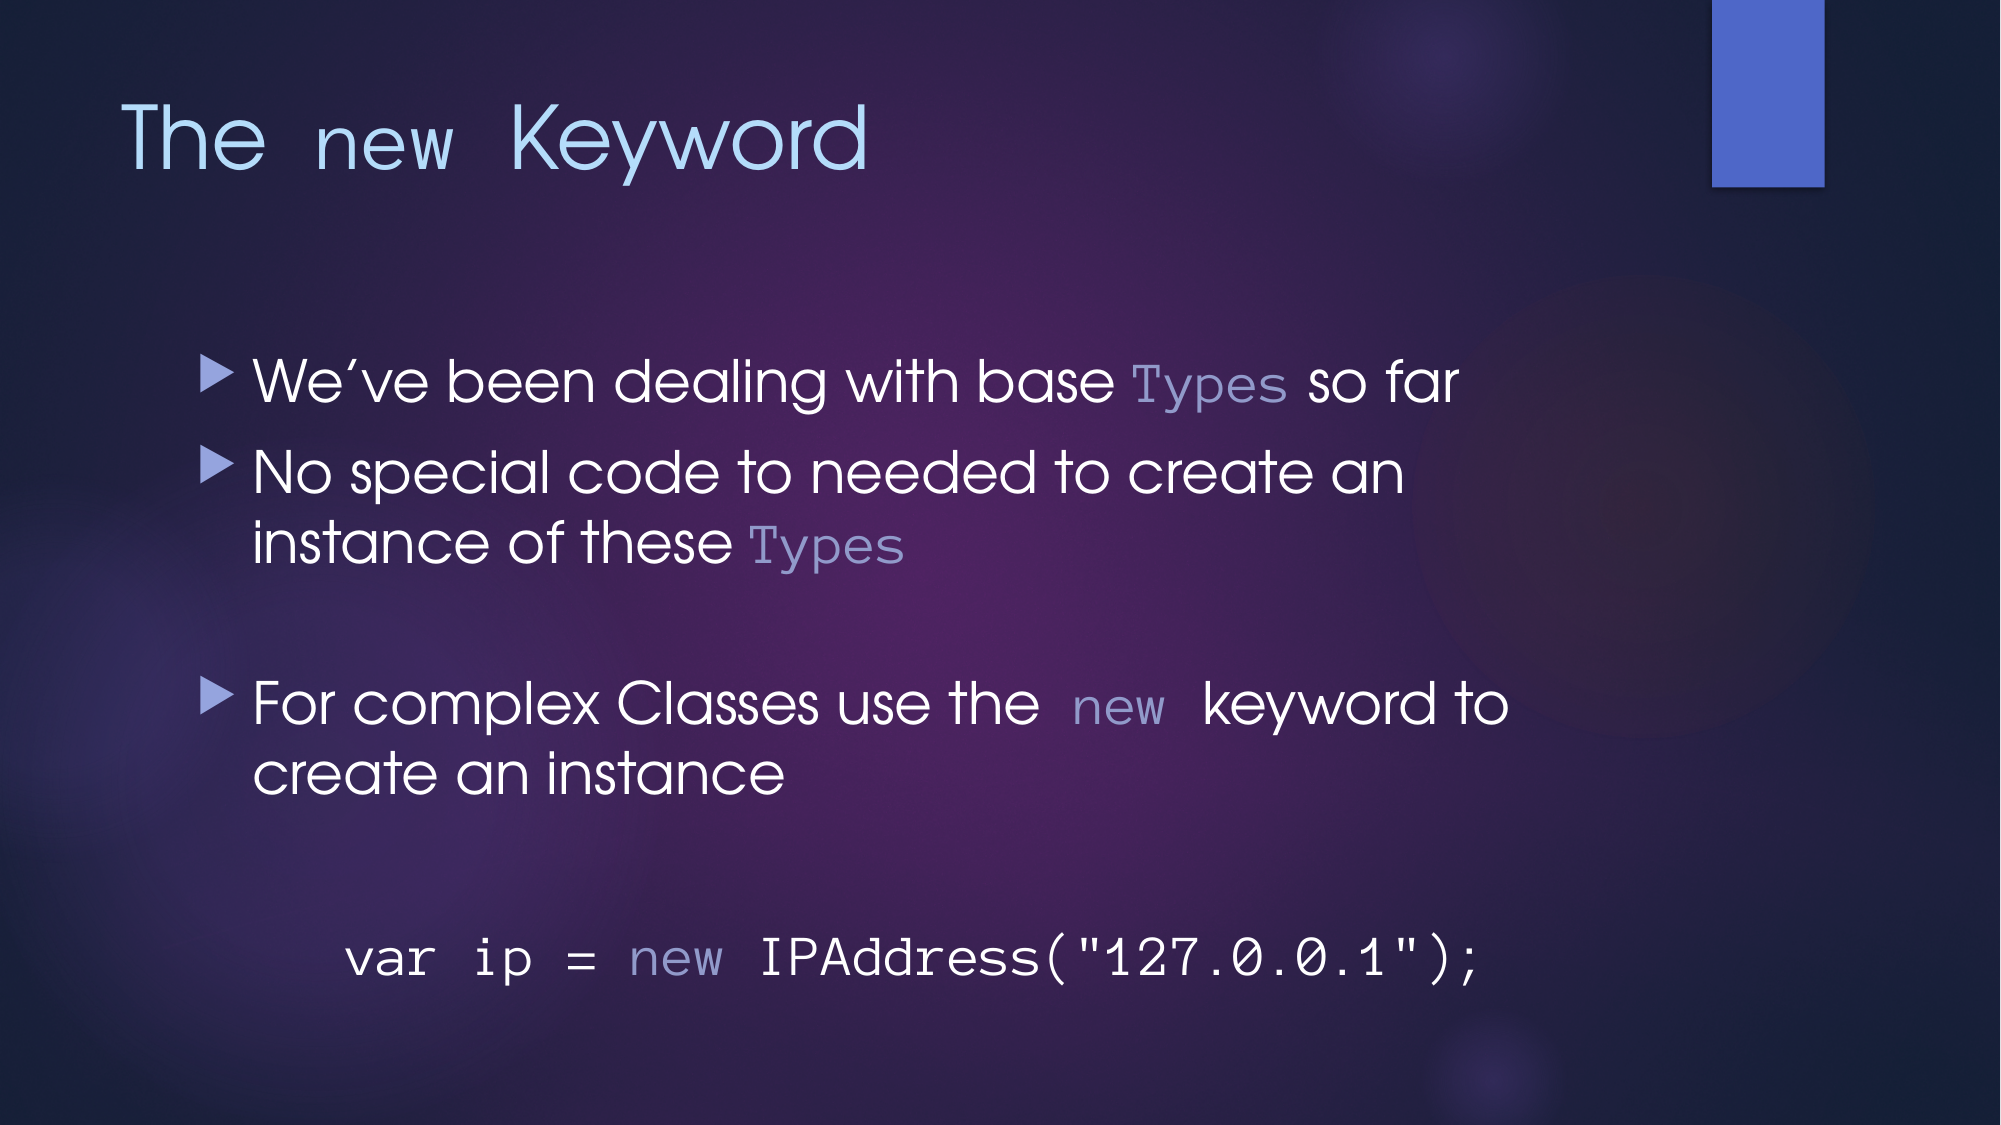

# The  new  Keyword
We’ve been dealing with base Types so far
No special code to needed to create an instance of these Types
For complex Classes use the  new  keyword to create an instance

	var ip = new IPAddress("127.0.0.1");